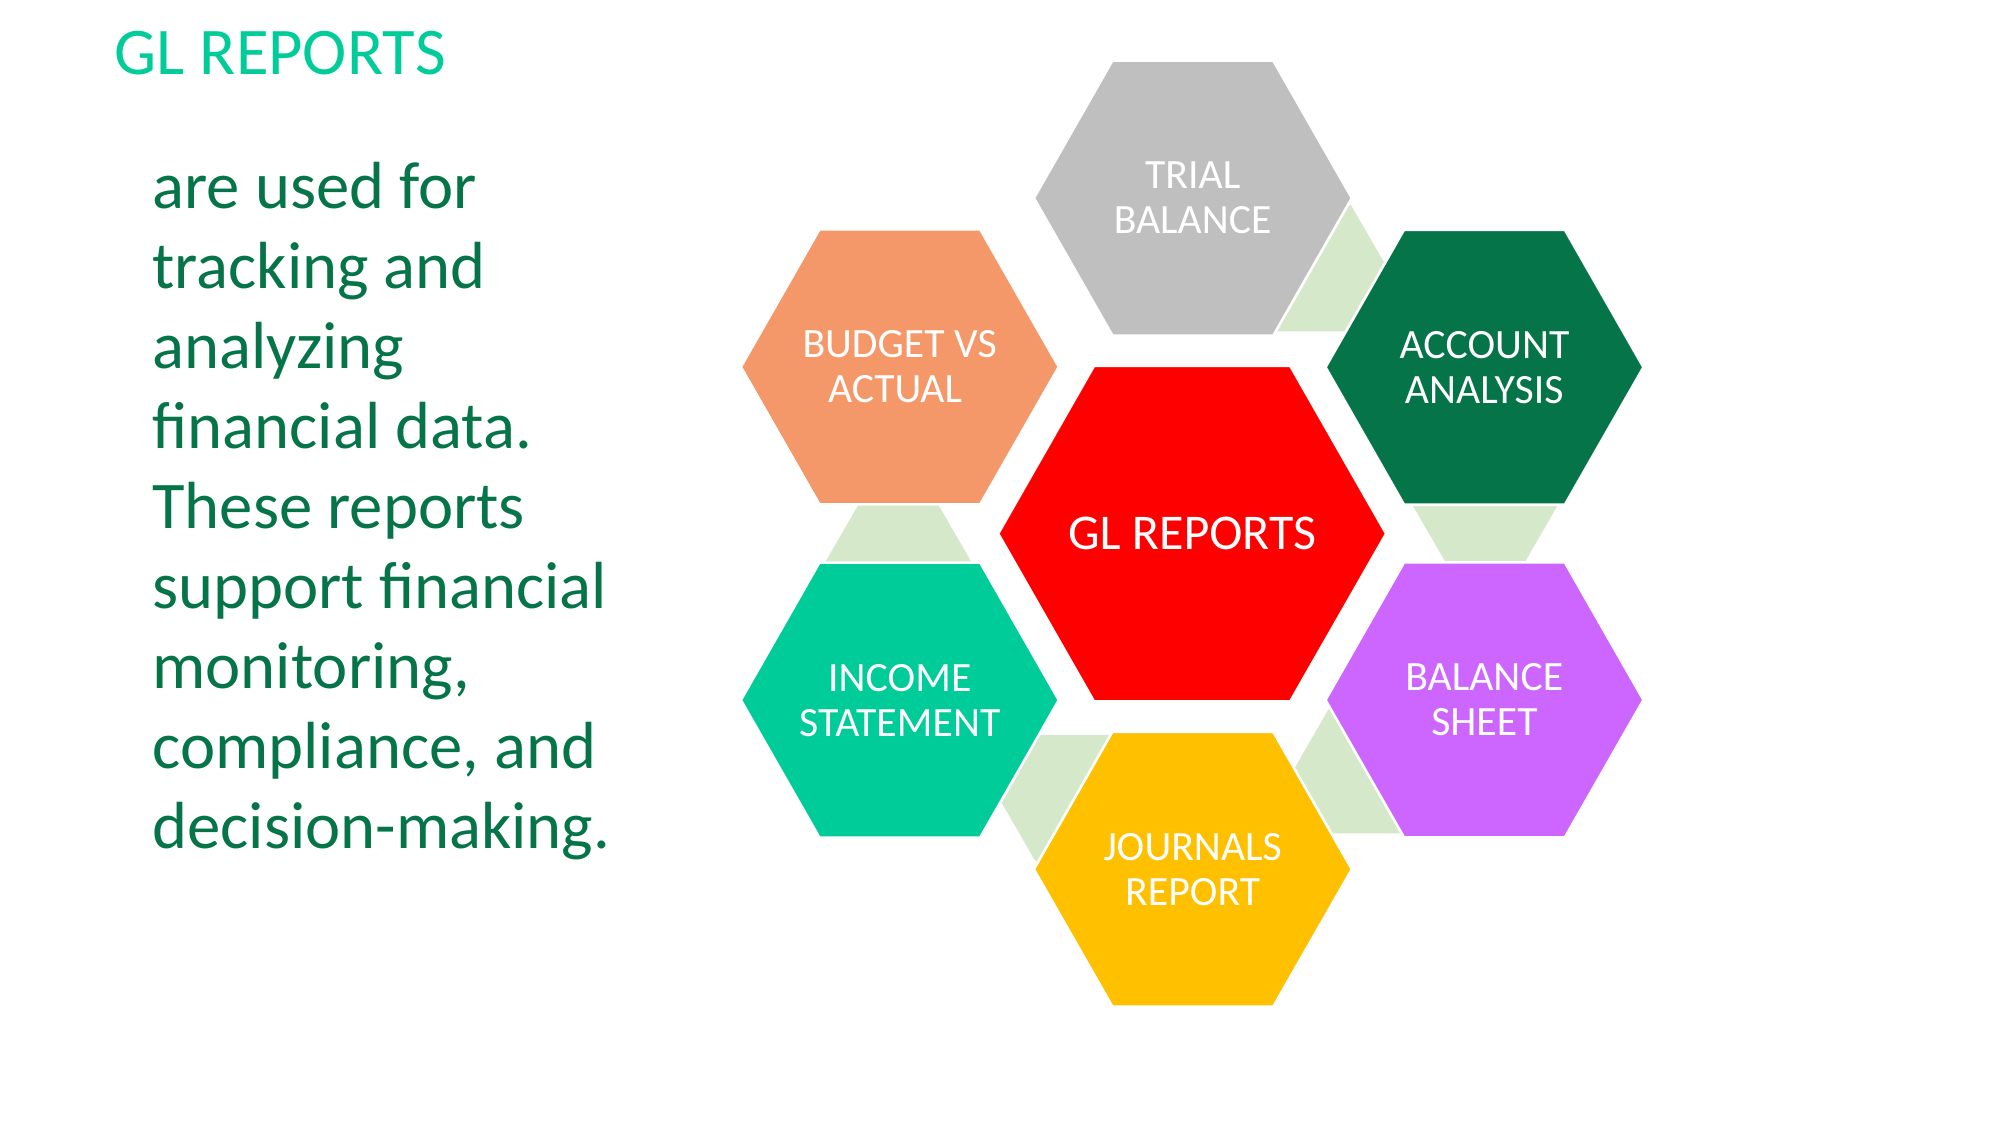

GL REPORTS

TRIAL BALANCE

BUDGET VS ACTUAL
ACCOUNT ANALYSIS

GL REPORTS

BALANCE SHEET
INCOME STATEMENT

JOURNALS REPORT
are used for tracking and analyzing financial data. These reports support financial monitoring, compliance, and decision-making.